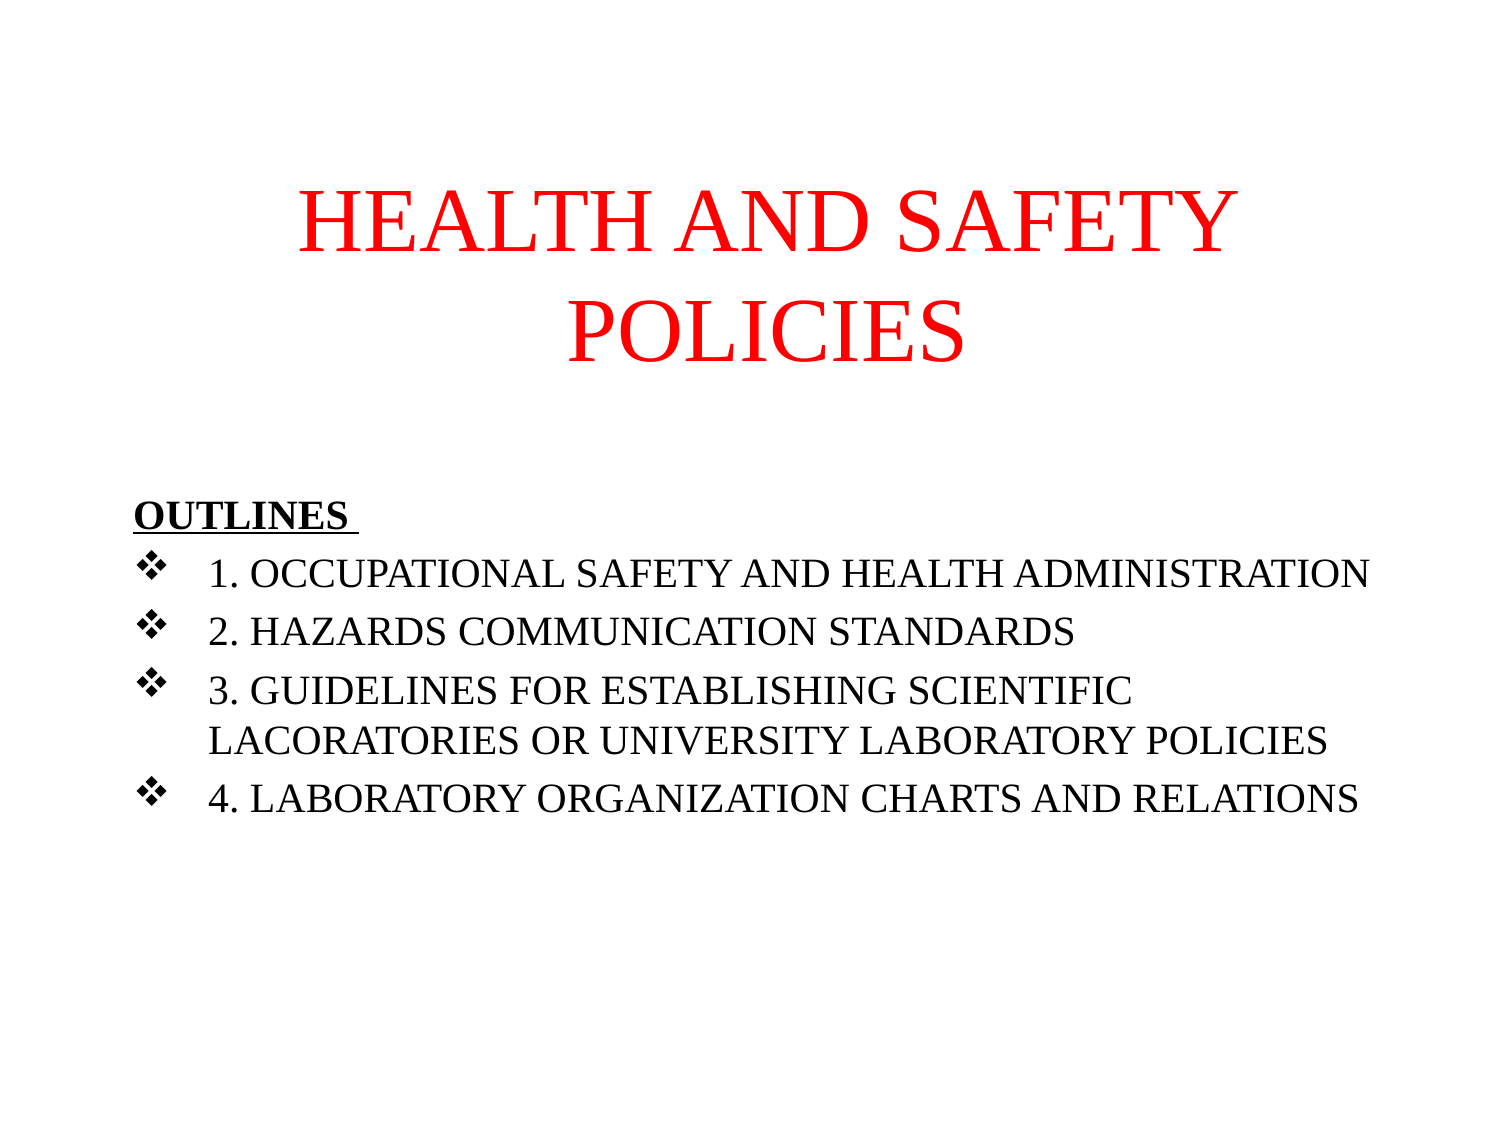

# HEALTH AND SAFETY POLICIES
OUTLINES
1. OCCUPATIONAL SAFETY AND HEALTH ADMINISTRATION
2. HAZARDS COMMUNICATION STANDARDS
3. GUIDELINES FOR ESTABLISHING SCIENTIFIC LACORATORIES OR UNIVERSITY LABORATORY POLICIES
4. LABORATORY ORGANIZATION CHARTS AND RELATIONS